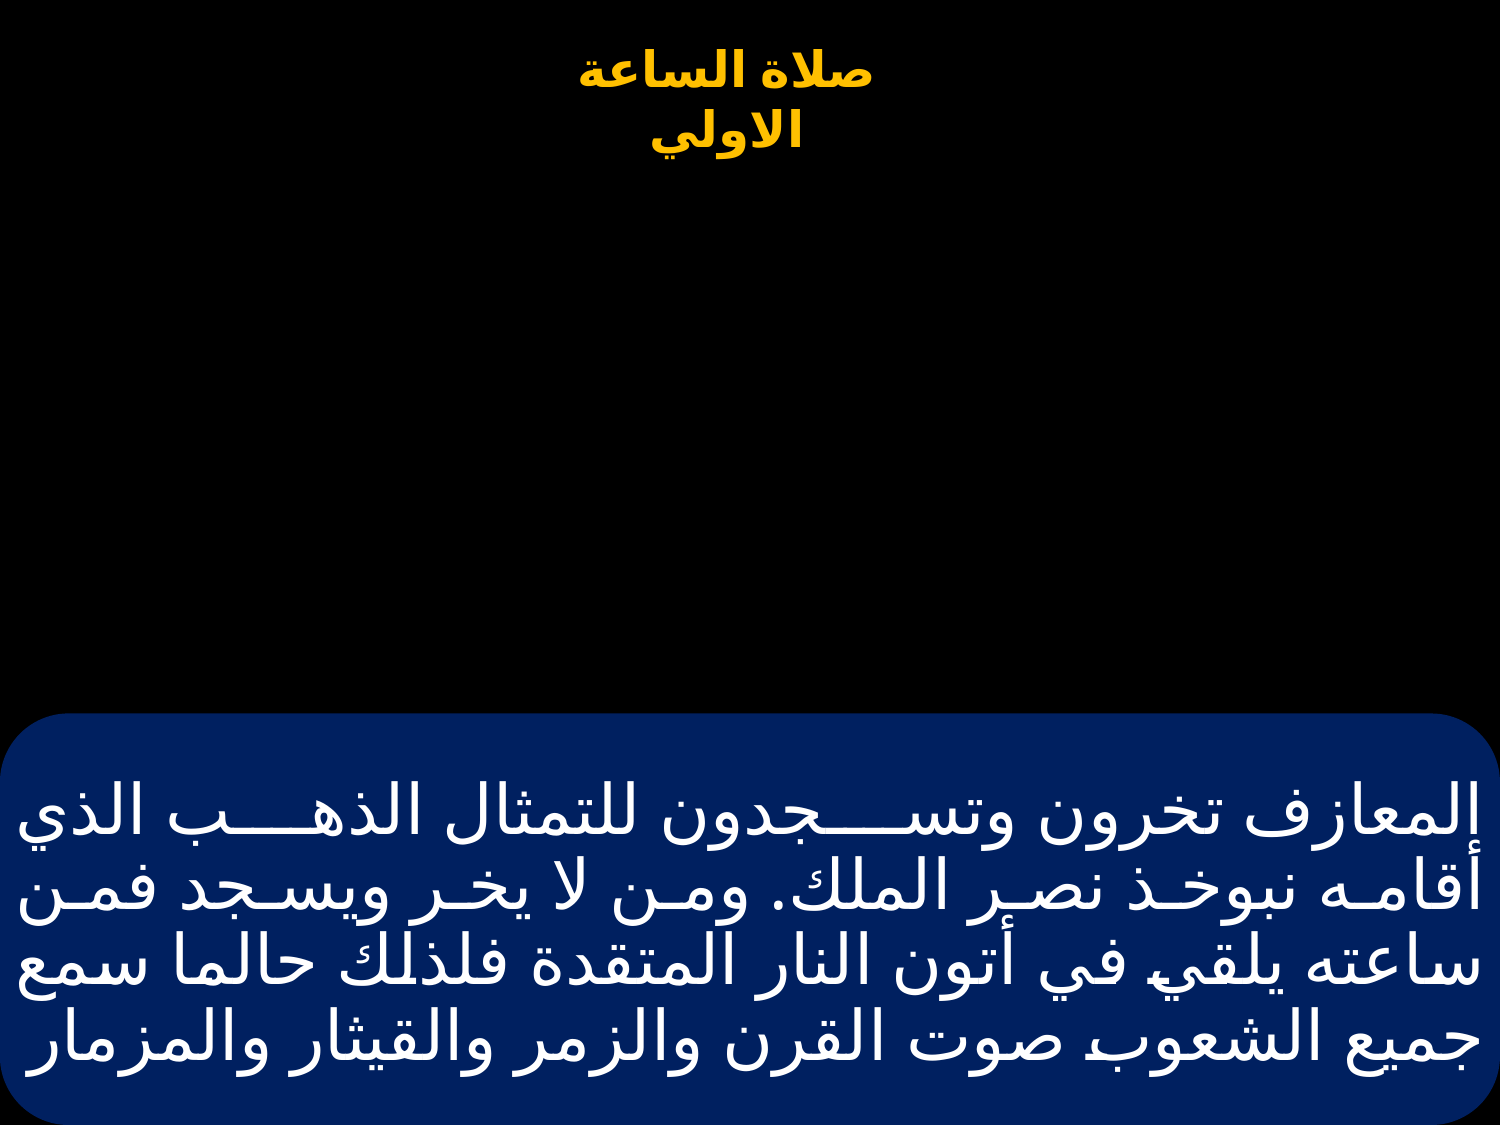

# المعازف تخرون وتسجدون للتمثال الذهب الذي أقامه نبوخذ نصر الملك. ومن لا يخر ويسجد فمن ساعته يلقي في أتون النار المتقدة فلذلك حالما سمع جميع الشعوب صوت القرن والزمر والقيثار والمزمار